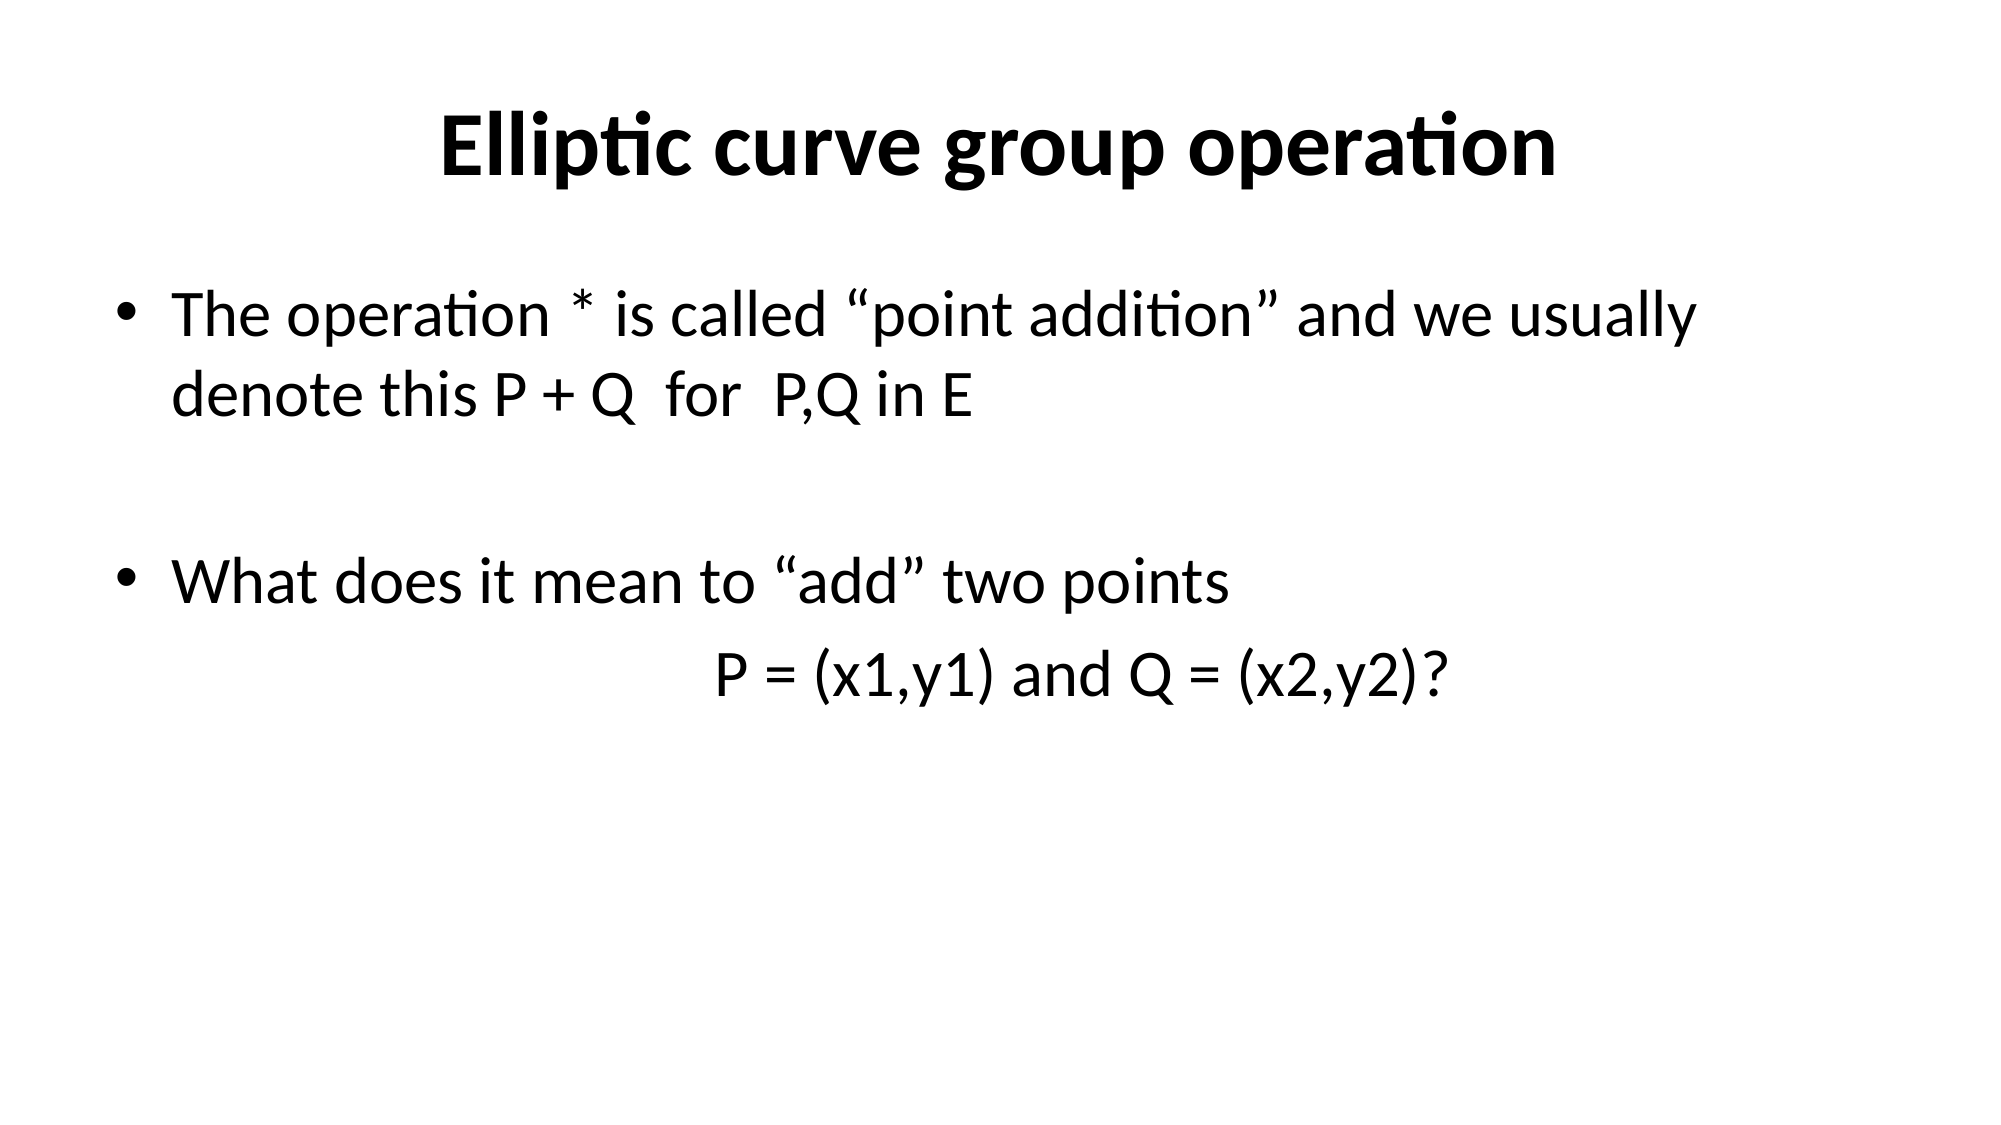

# Elliptic curve group operation
The operation * is called “point addition” and we usually denote this P + Q  for  P,Q in E

What does it mean to “add” two points
				P = (x1,y1) and Q = (x2,y2)?